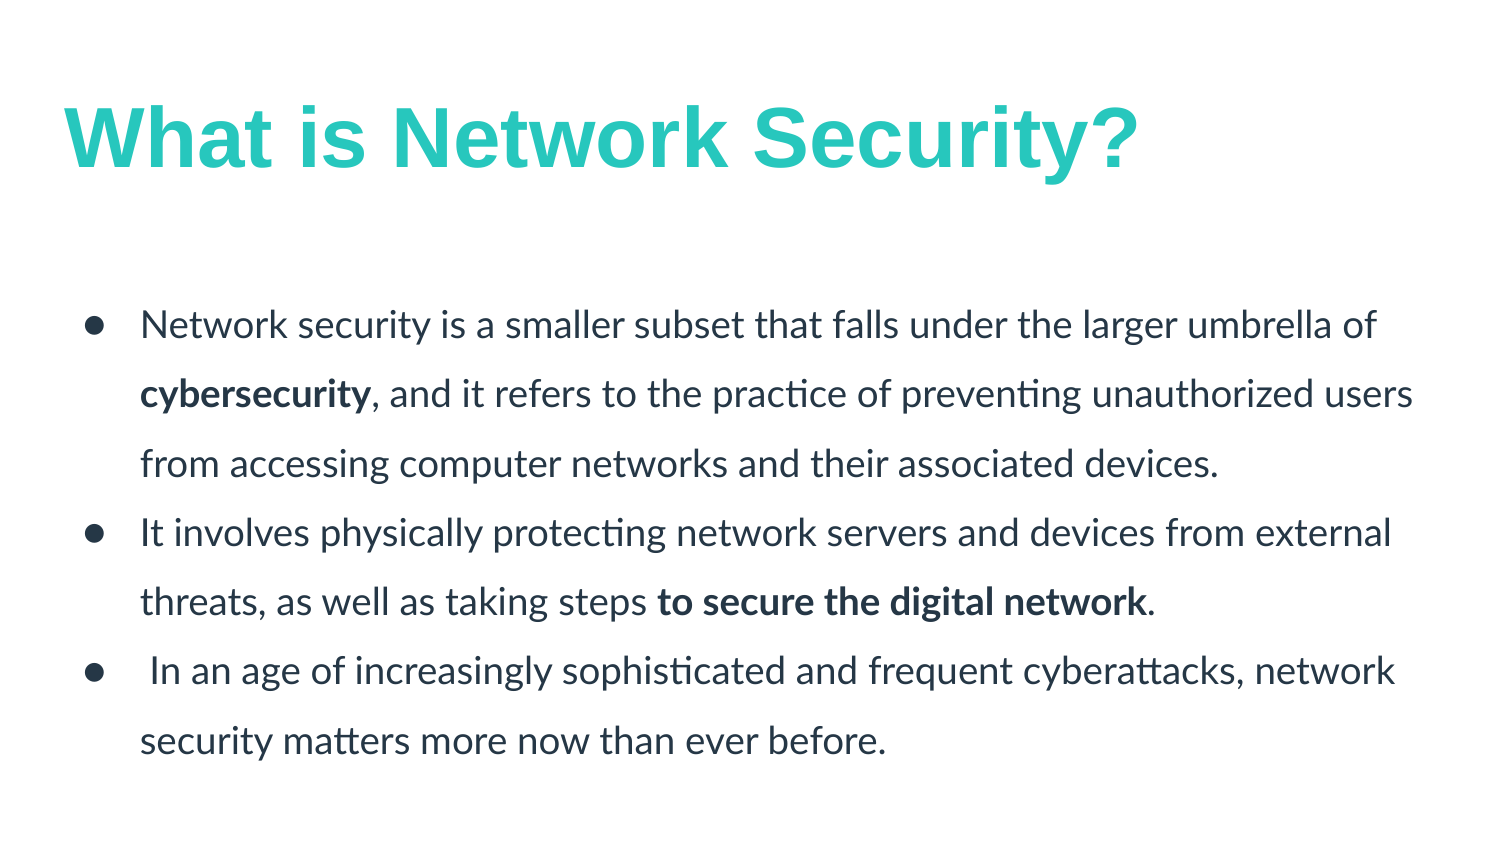

# What is Network Security?
Network security is a smaller subset that falls under the larger umbrella of cybersecurity, and it refers to the practice of preventing unauthorized users from accessing computer networks and their associated devices.
It involves physically protecting network servers and devices from external threats, as well as taking steps to secure the digital network.
 In an age of increasingly sophisticated and frequent cyberattacks, network security matters more now than ever before.